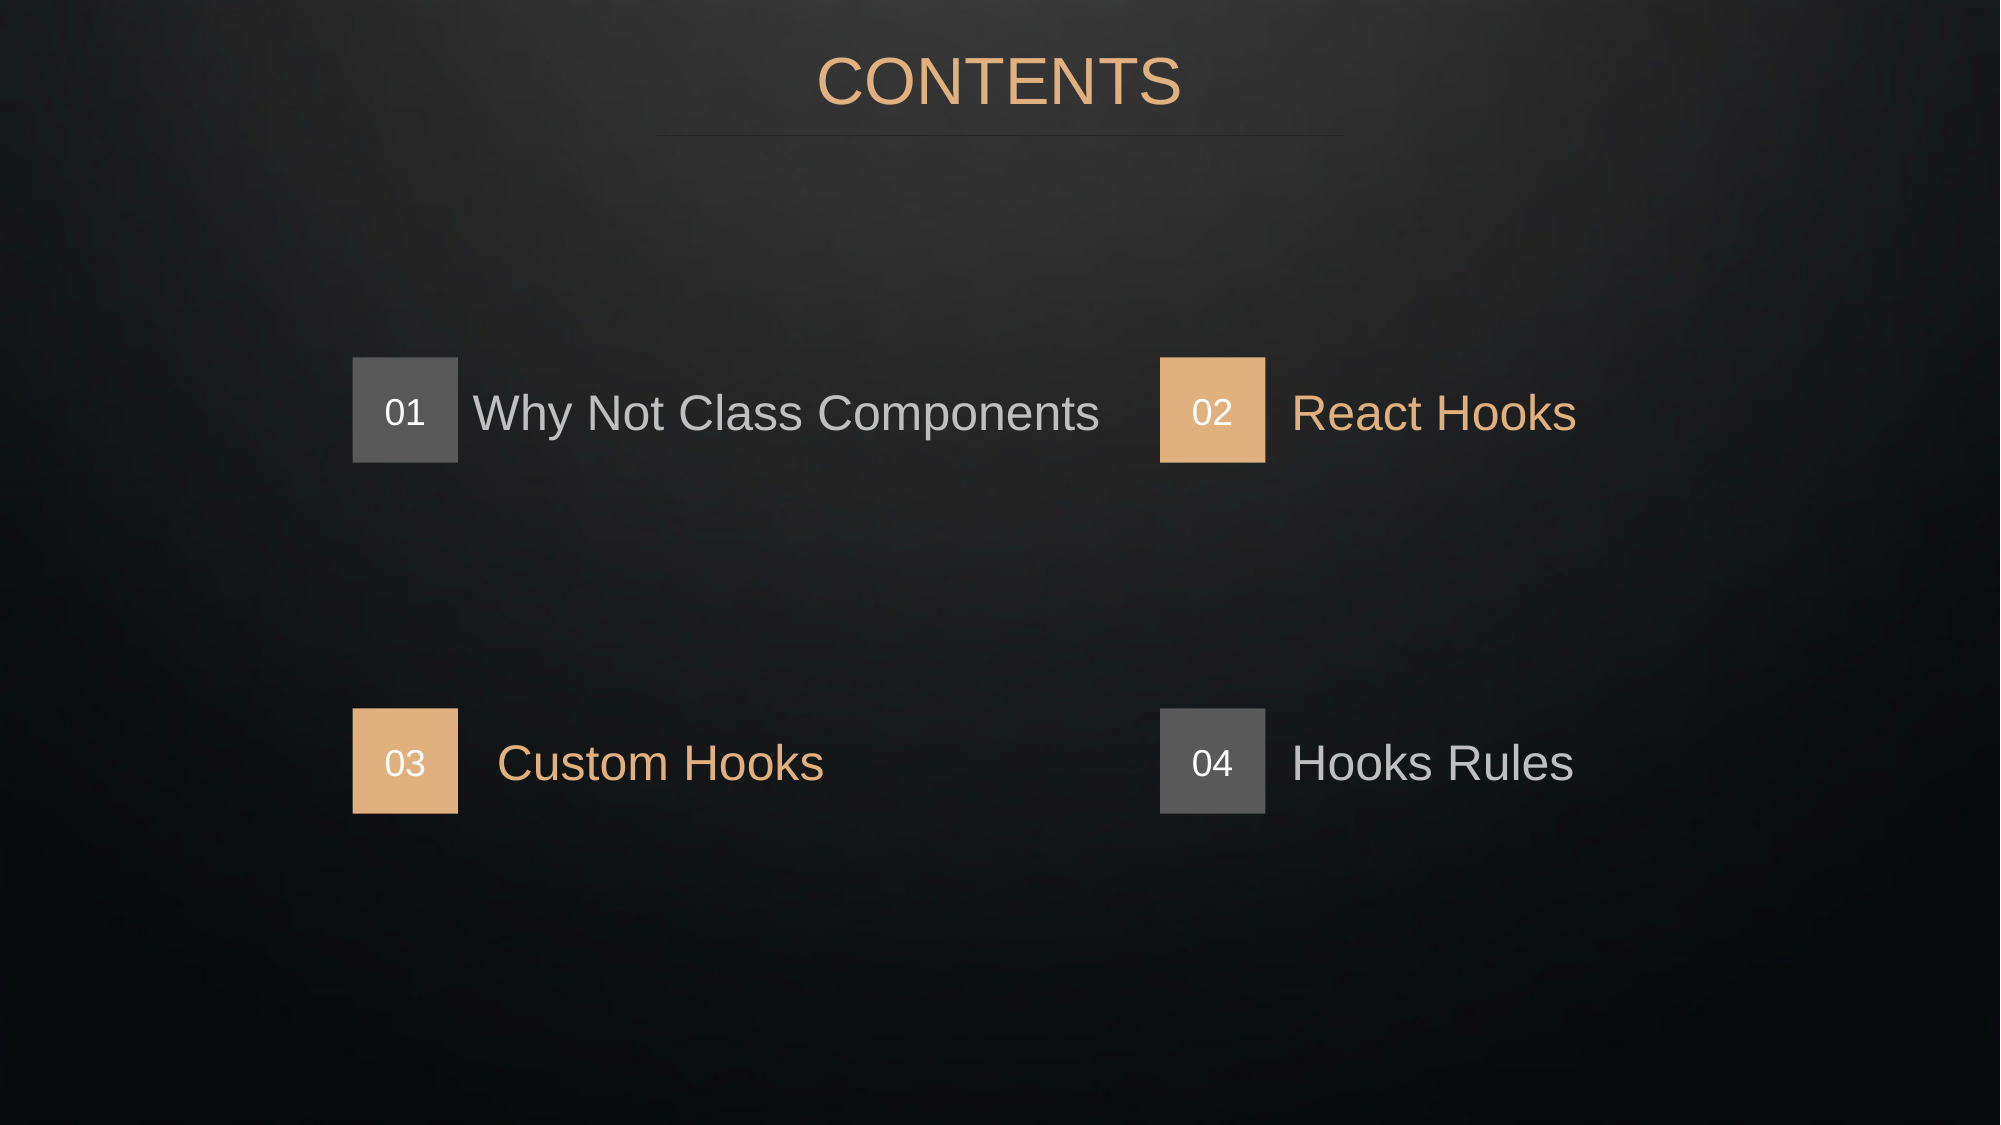

CONTENTS
01
02
Why Not Class Components
React Hooks
03
04
Custom Hooks
Hooks Rules